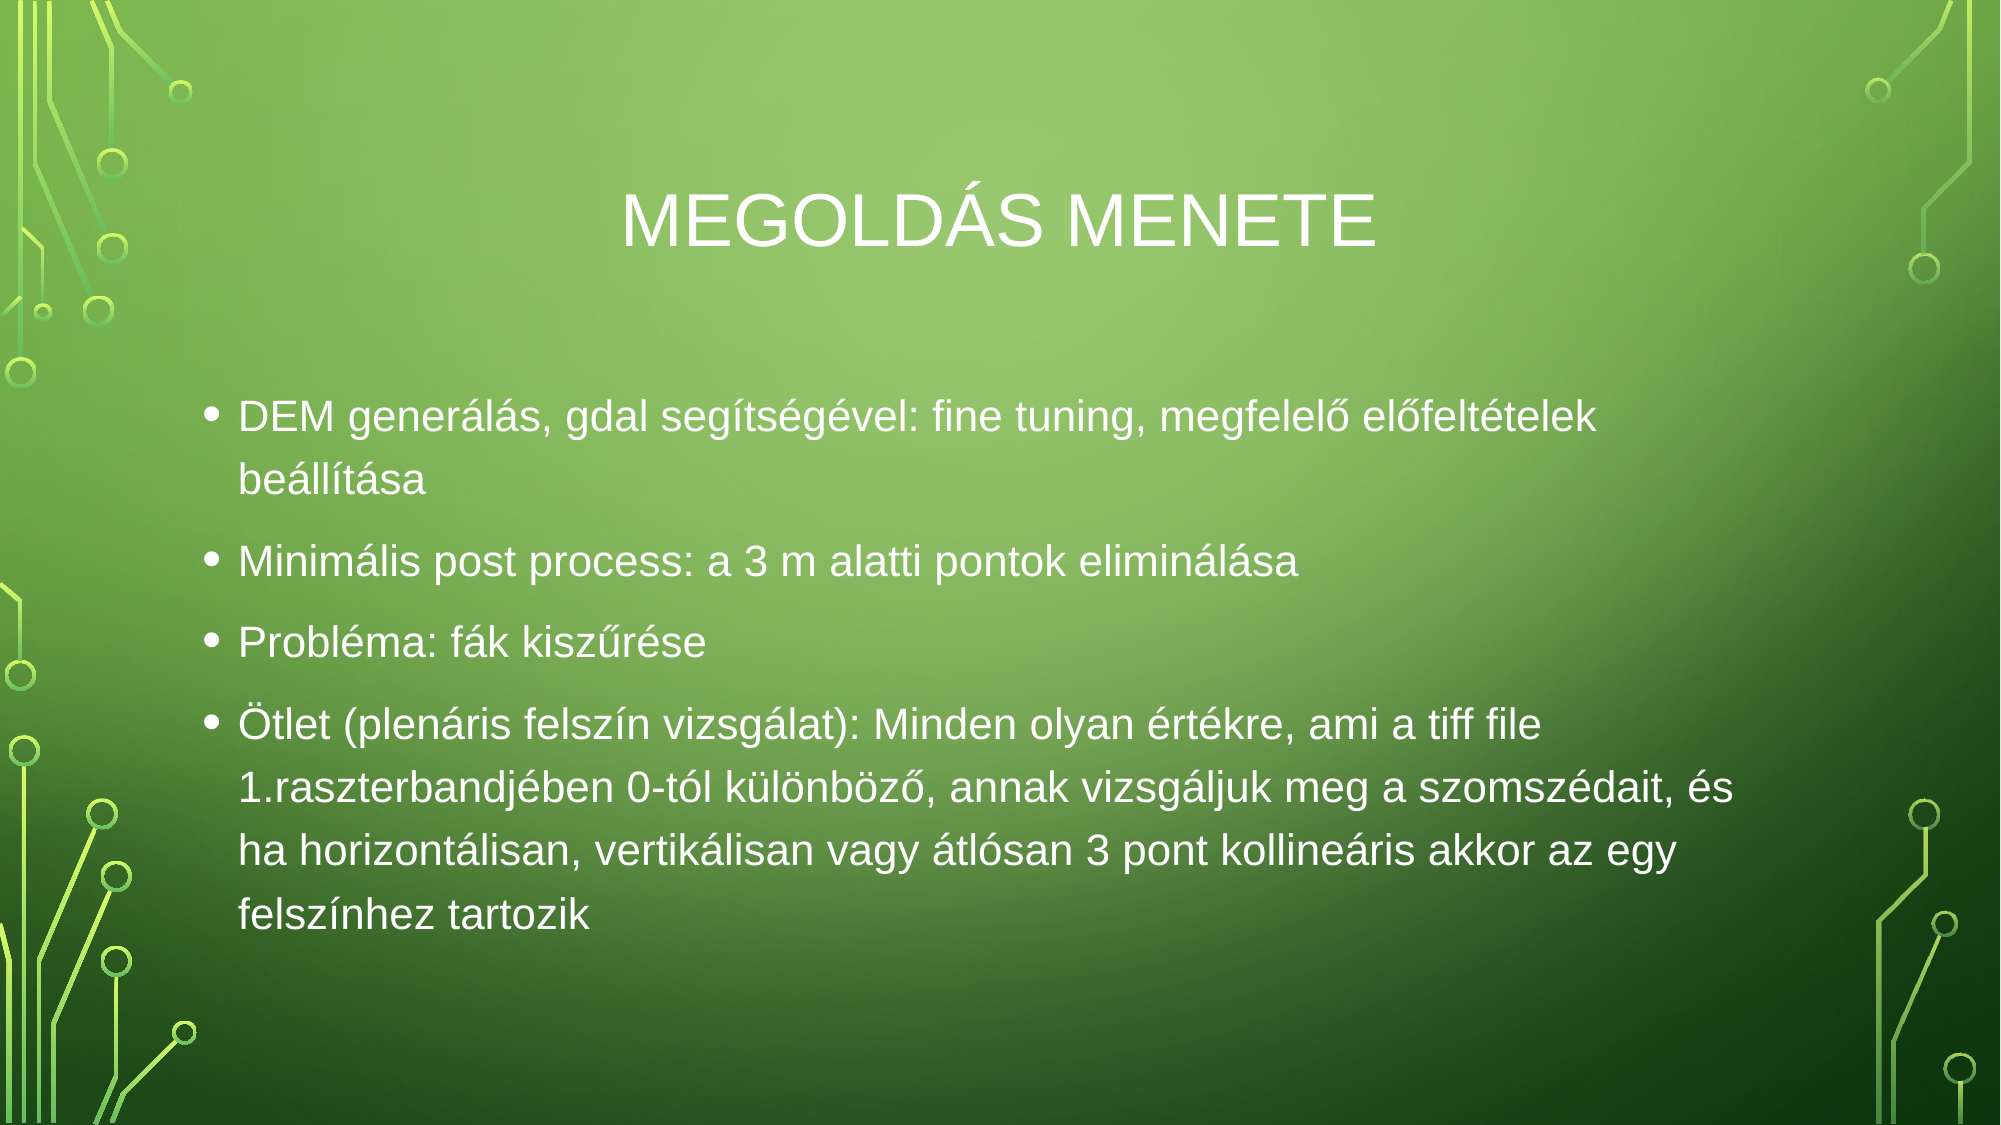

# Megoldás menete
DEM generálás, gdal segítségével: fine tuning, megfelelő előfeltételek beállítása
Minimális post process: a 3 m alatti pontok eliminálása
Probléma: fák kiszűrése
Ötlet (plenáris felszín vizsgálat): Minden olyan értékre, ami a tiff file 1.raszterbandjében 0-tól különböző, annak vizsgáljuk meg a szomszédait, és ha horizontálisan, vertikálisan vagy átlósan 3 pont kollineáris akkor az egy felszínhez tartozik